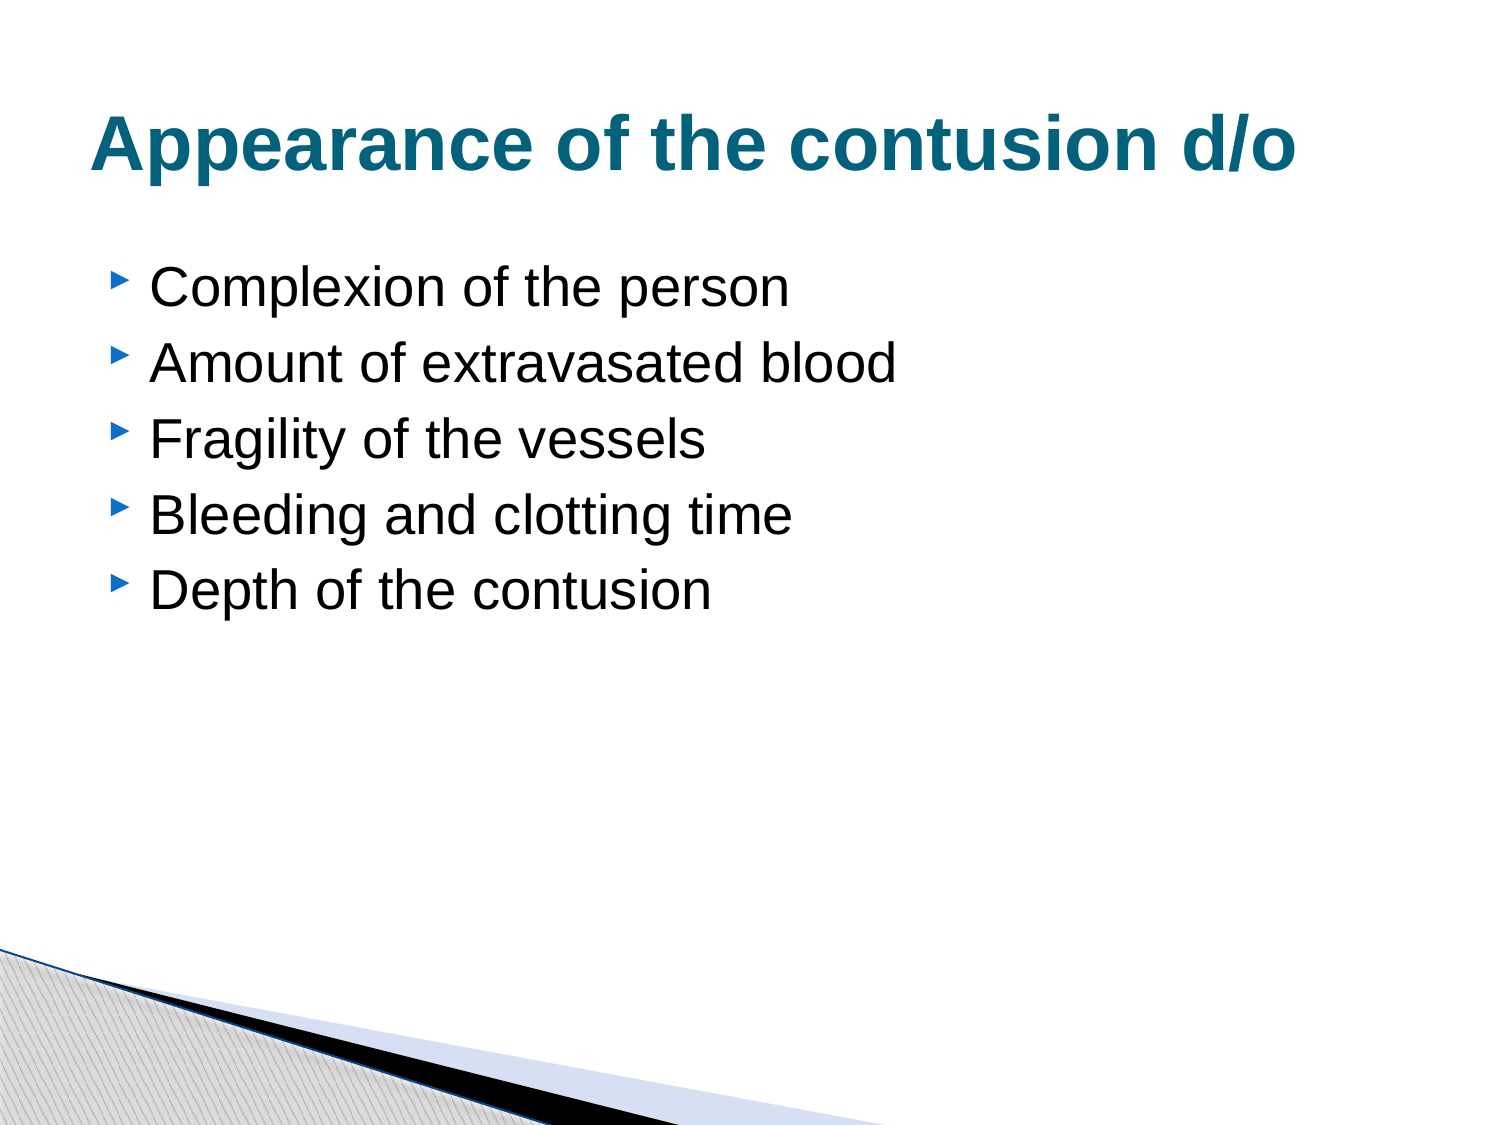

# Appearance of the contusion d/o
Complexion of the person
Amount of extravasated blood
Fragility of the vessels
Bleeding and clotting time
Depth of the contusion